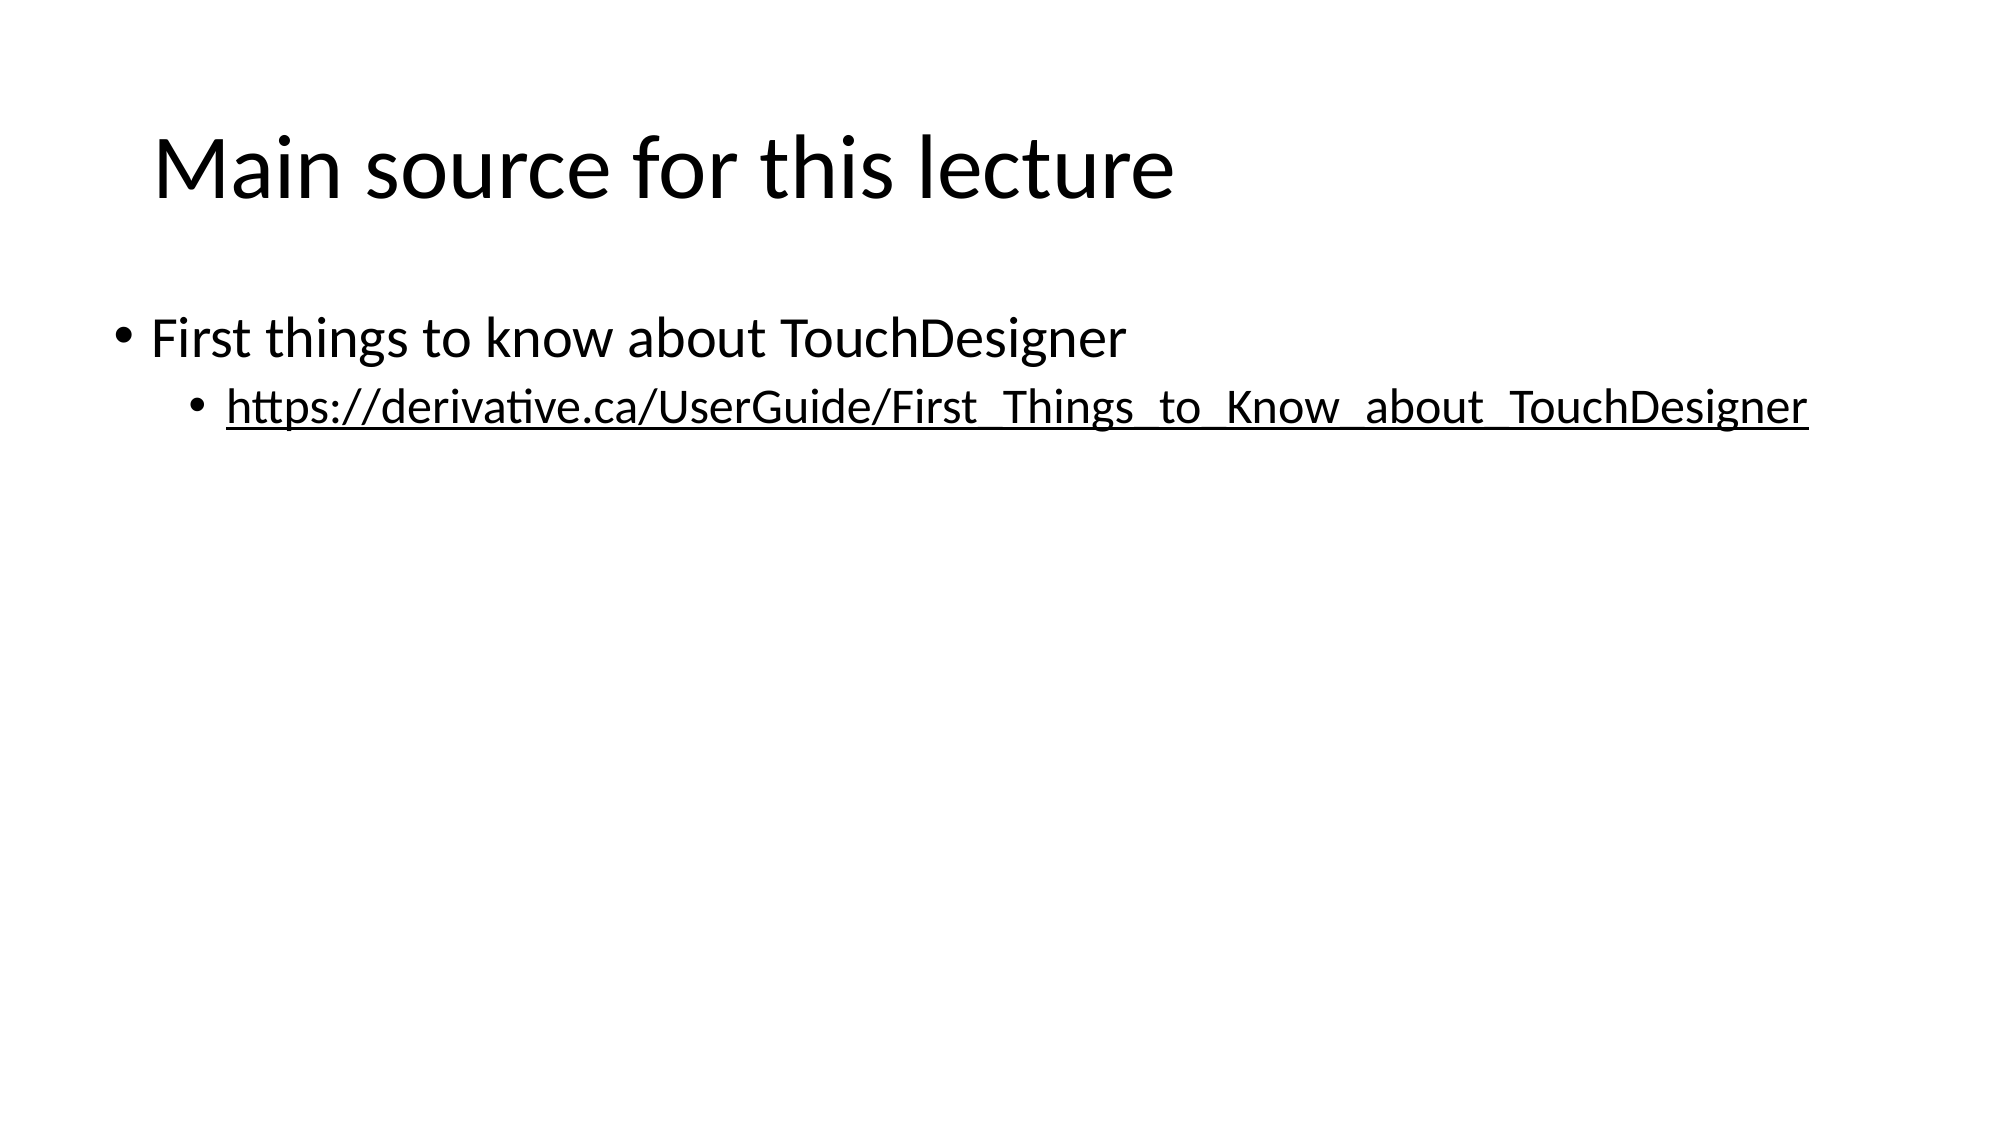

# Main source for this lecture
First things to know about TouchDesigner
https://derivative.ca/UserGuide/First_Things_to_Know_about_TouchDesigner